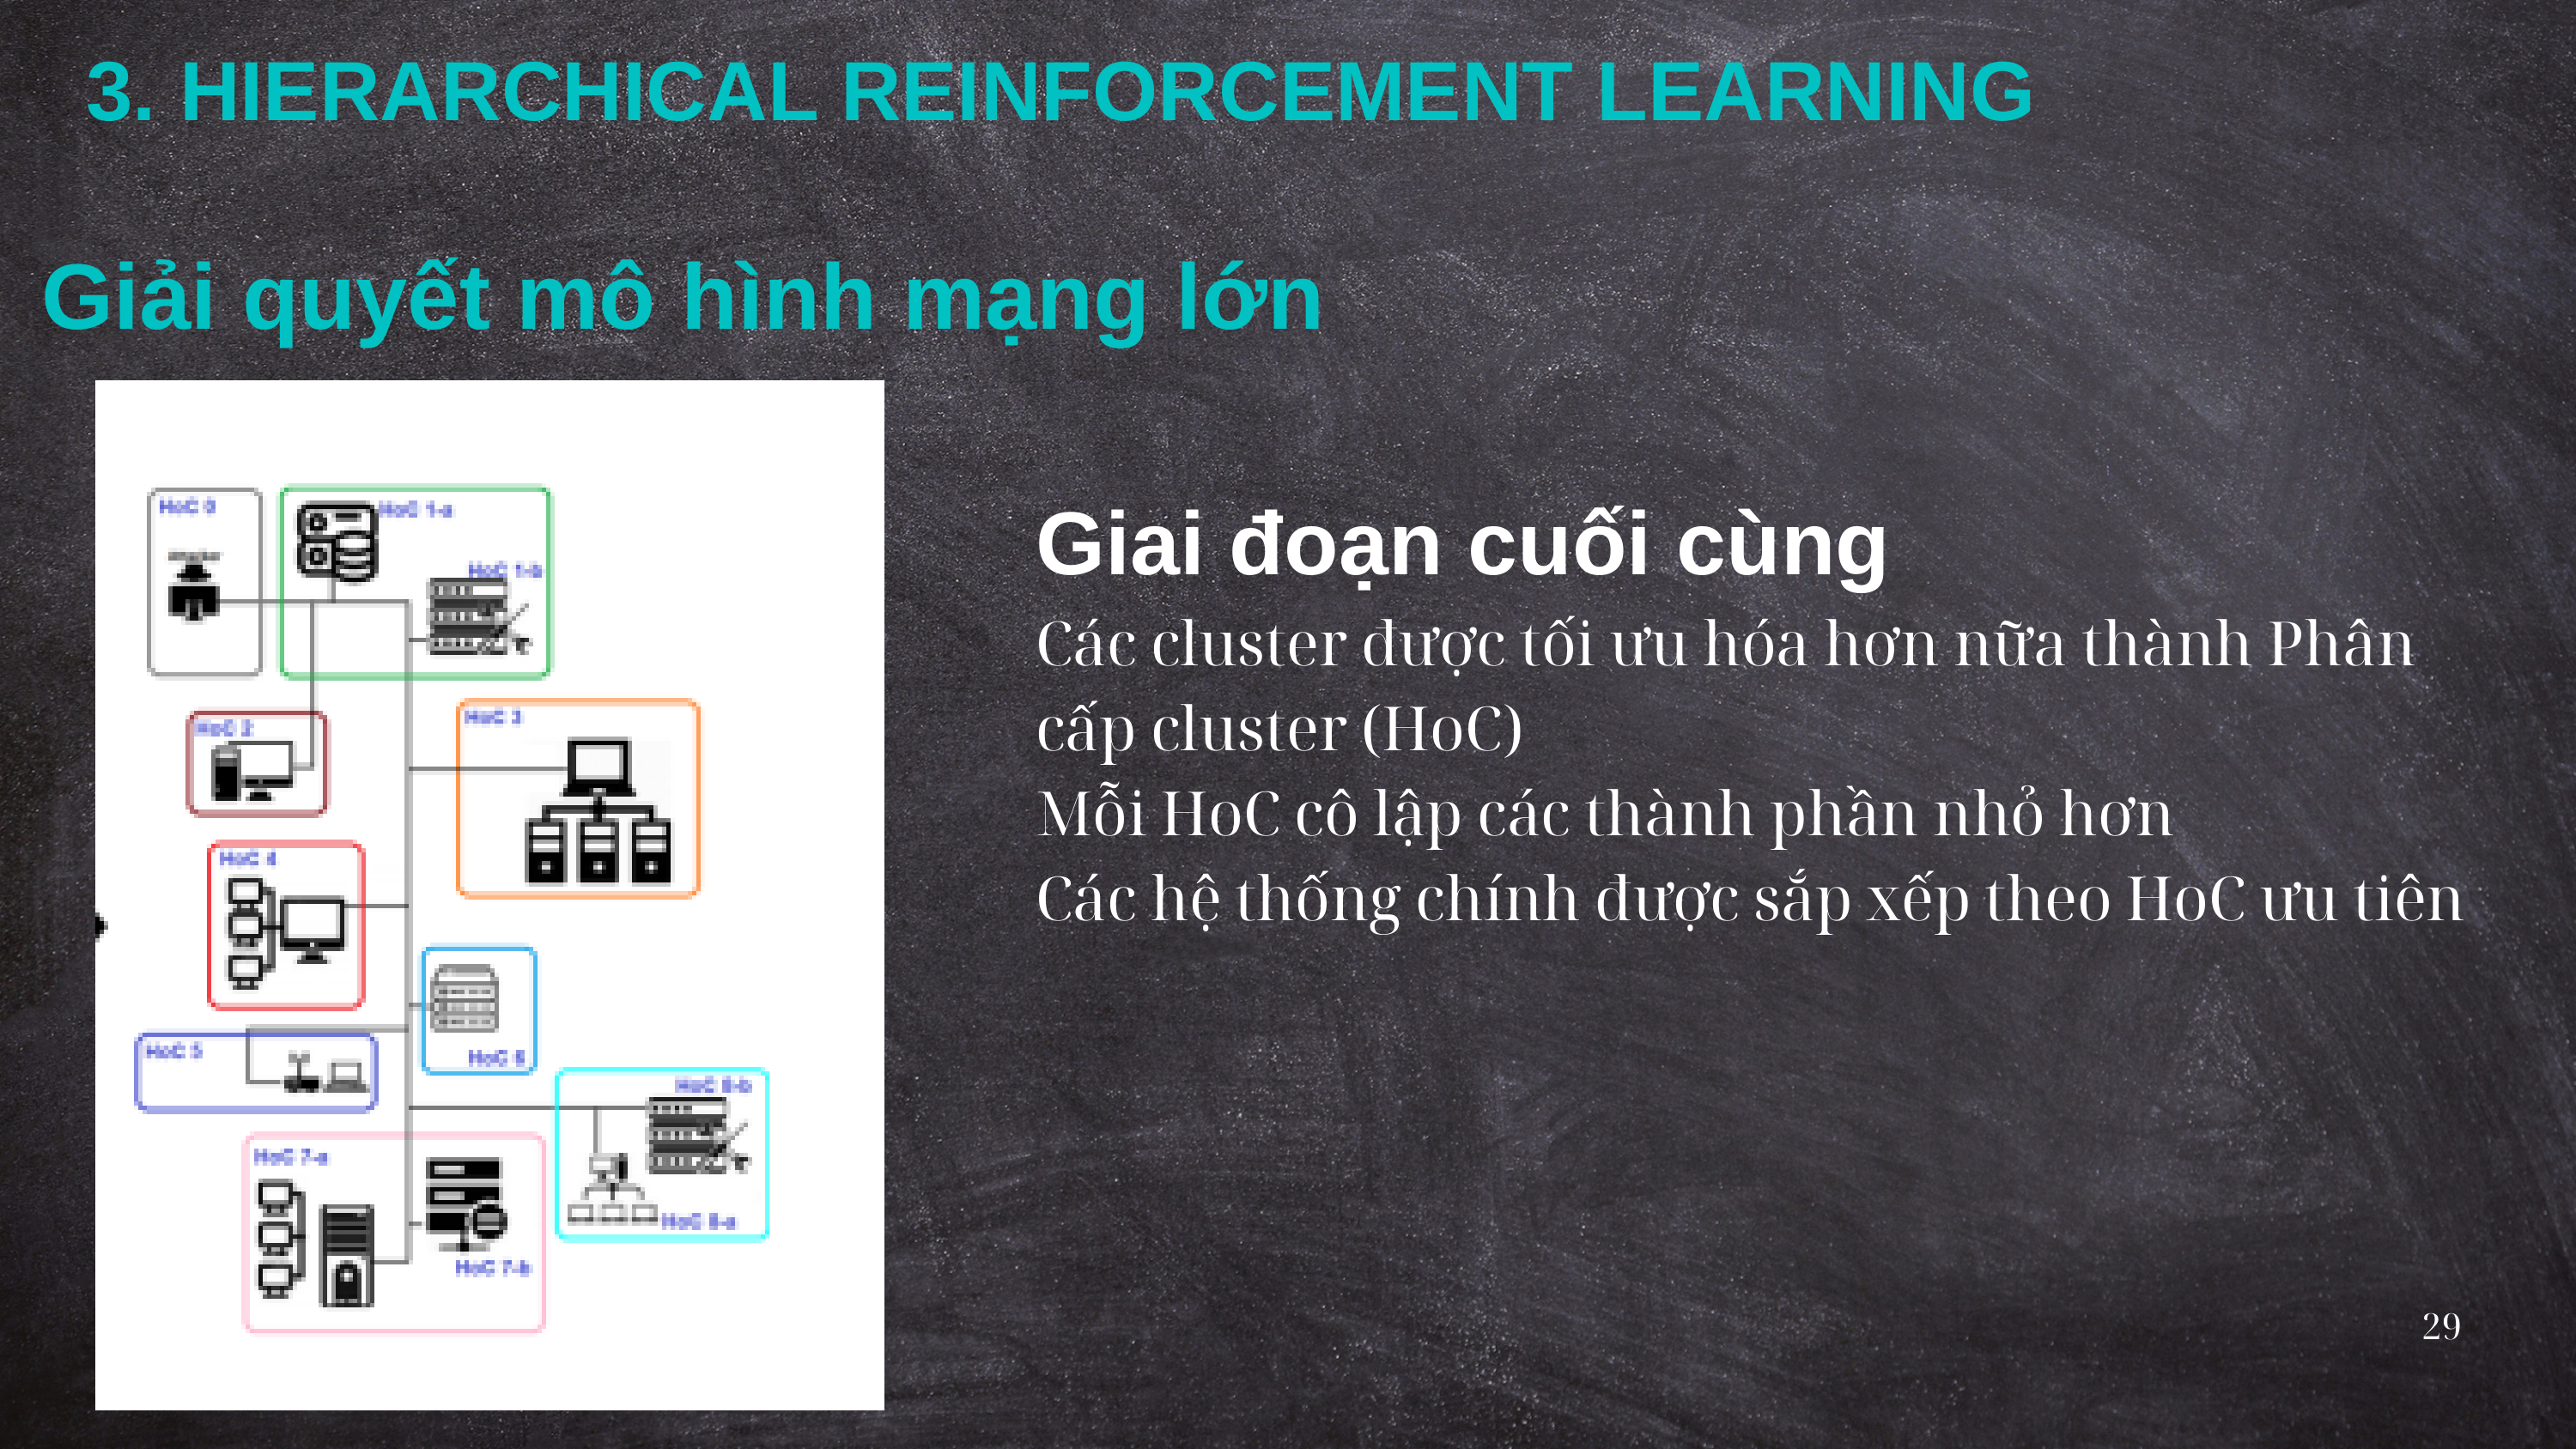

3. HIERARCHICAL REINFORCEMENT LEARNING
Giải quyết mô hình mạng lớn

Giai đoạn cuối cùng
Các cluster được tối ưu hóa hơn nữa thành Phân cấp cluster (HoC)
Mỗi HoC cô lập các thành phần nhỏ hơn
Các hệ thống chính được sắp xếp theo HoC ưu tiên
29